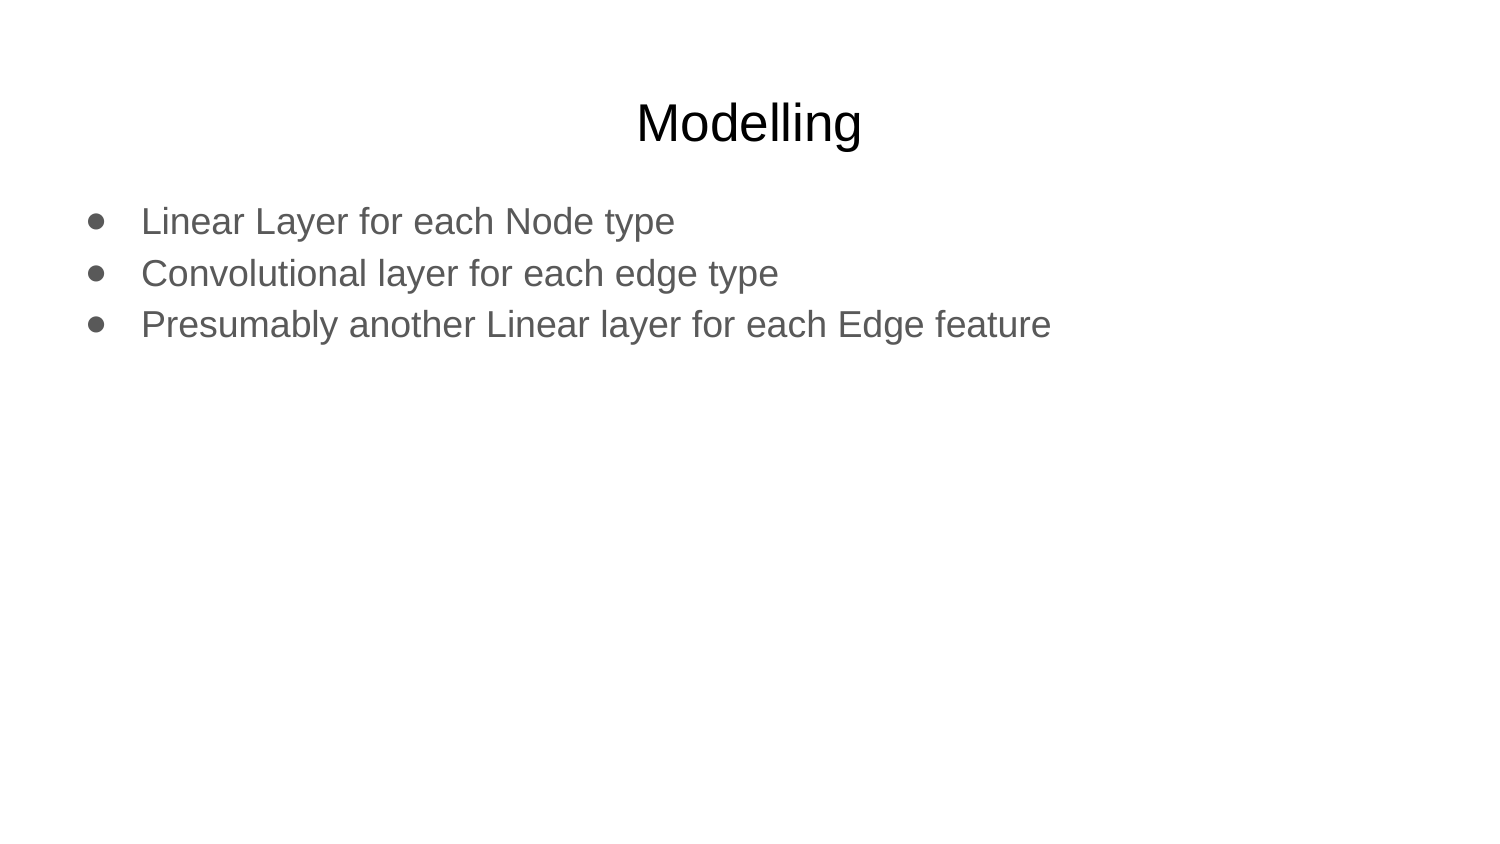

# Modelling
Linear Layer for each Node type
Convolutional layer for each edge type
Presumably another Linear layer for each Edge feature